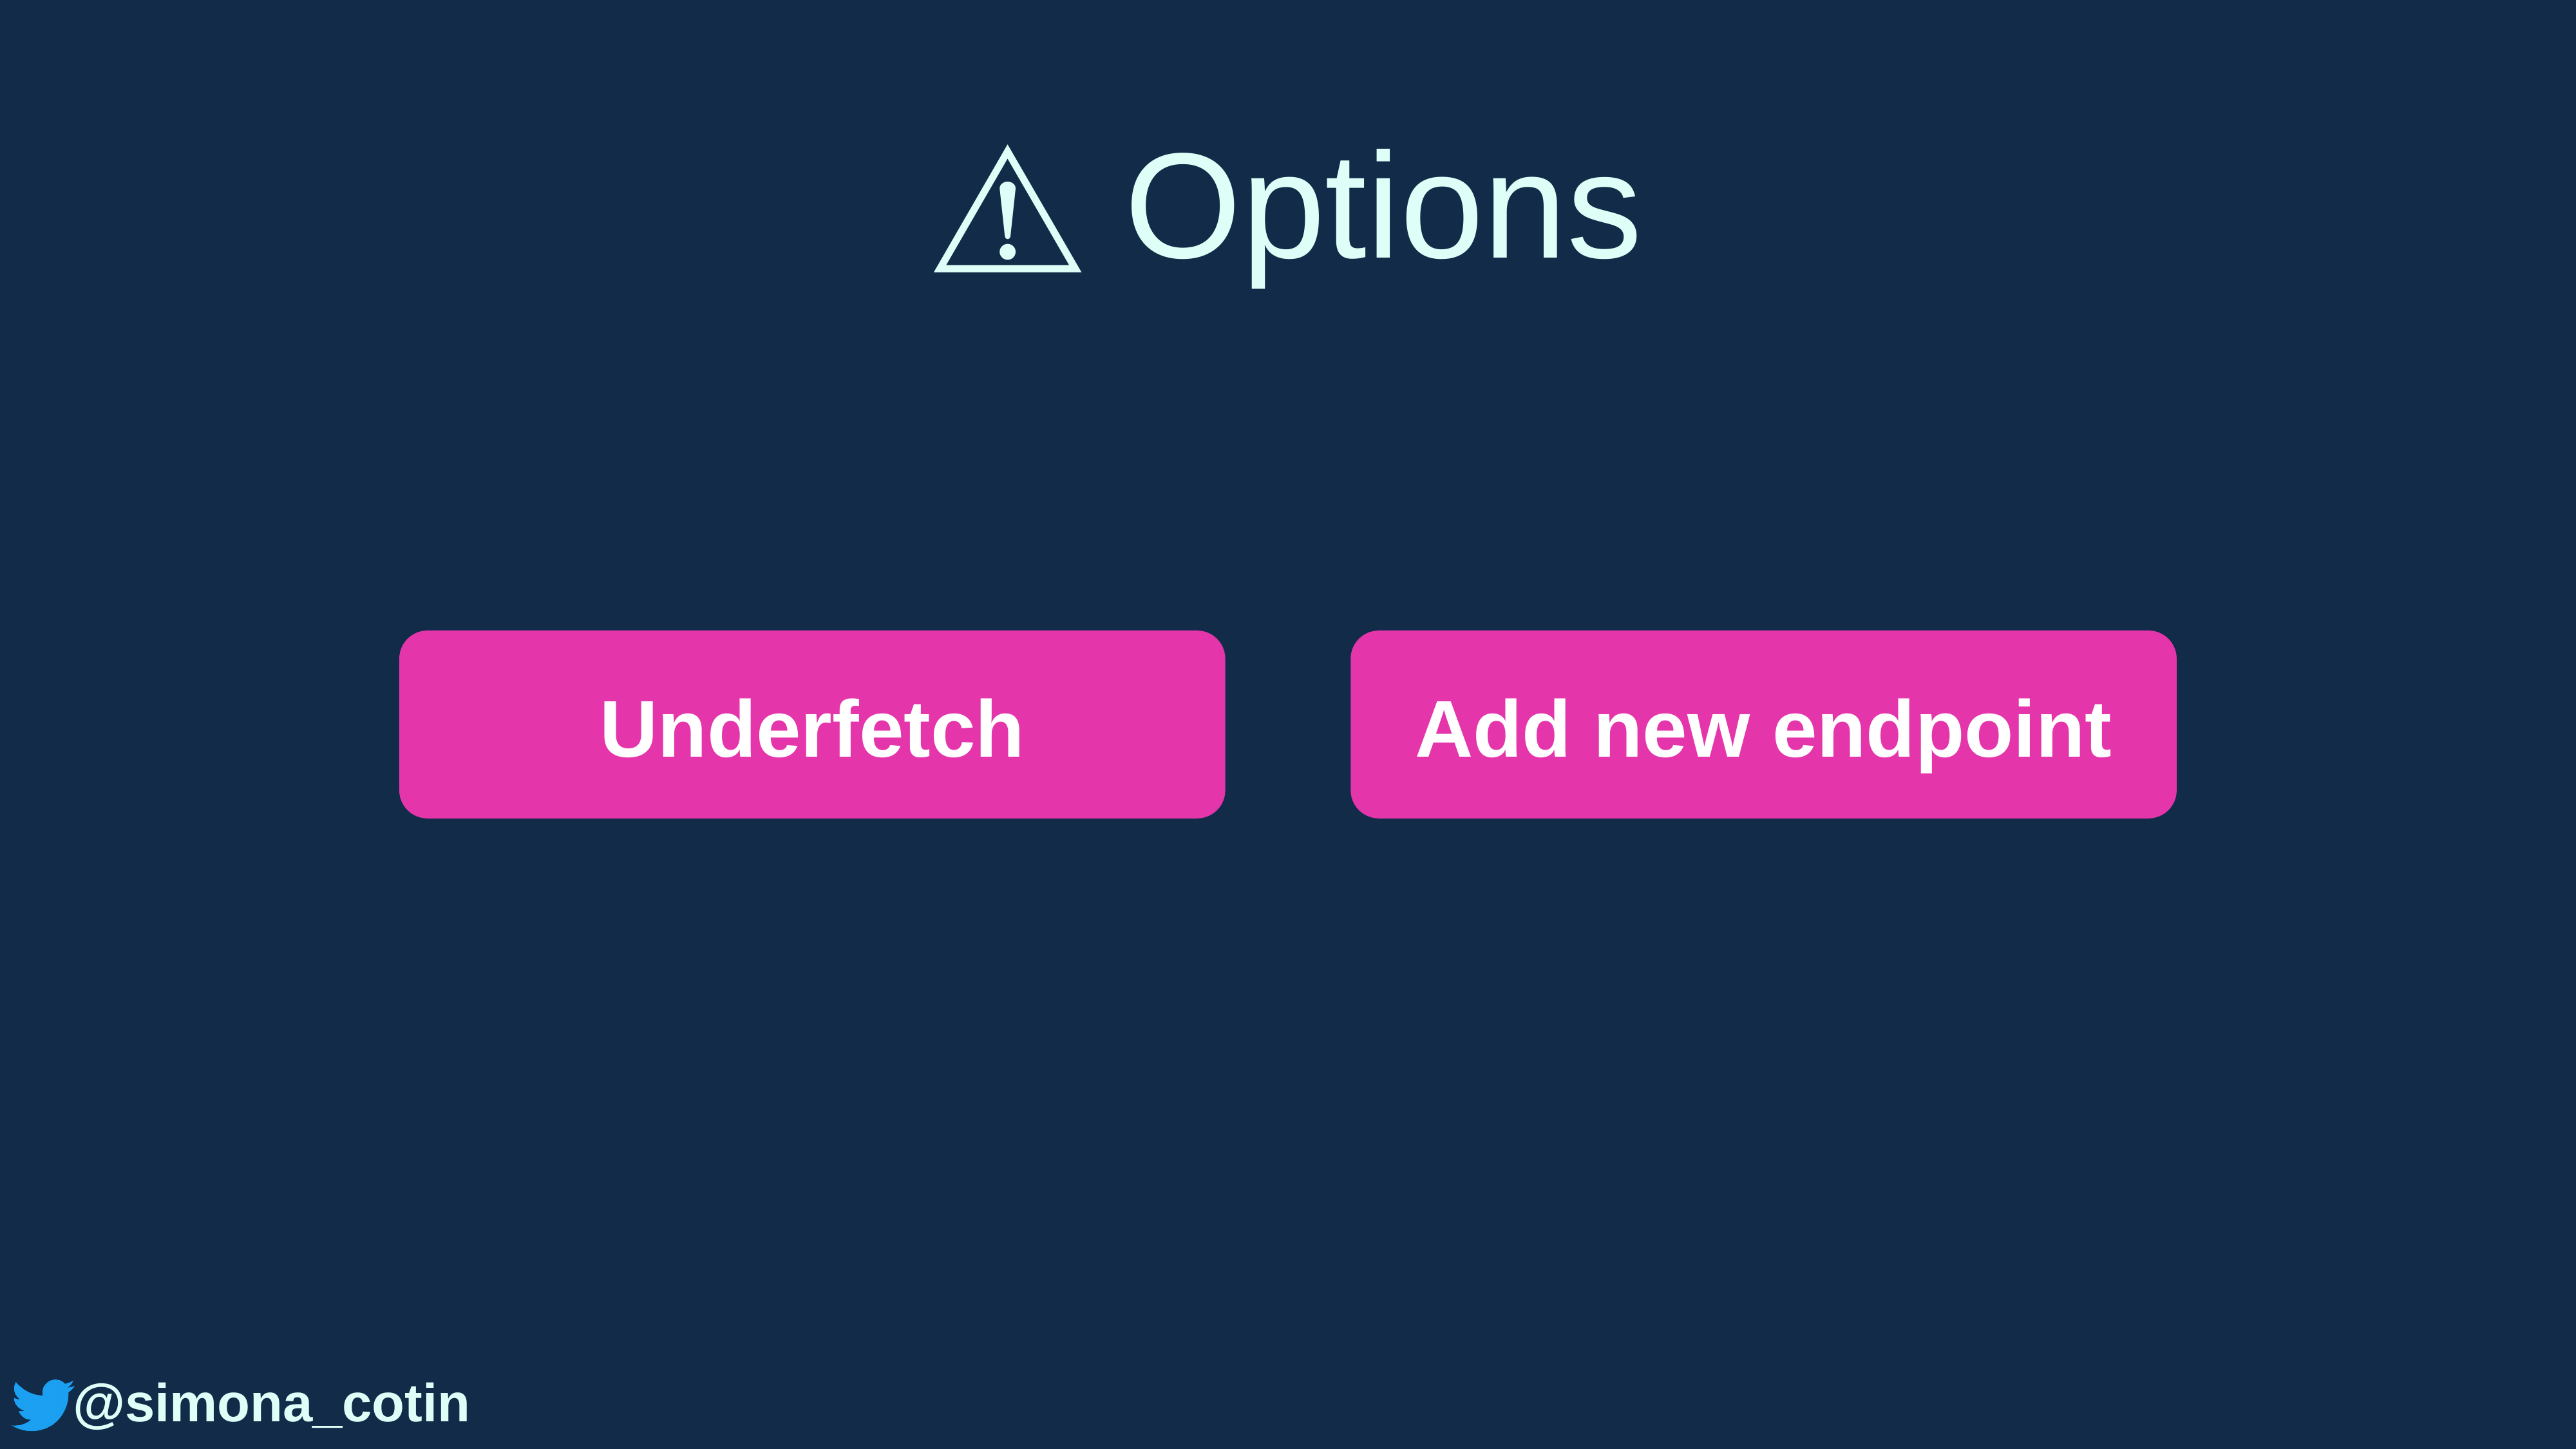

# ⚠️ Options
Underfetch
Add new endpoint